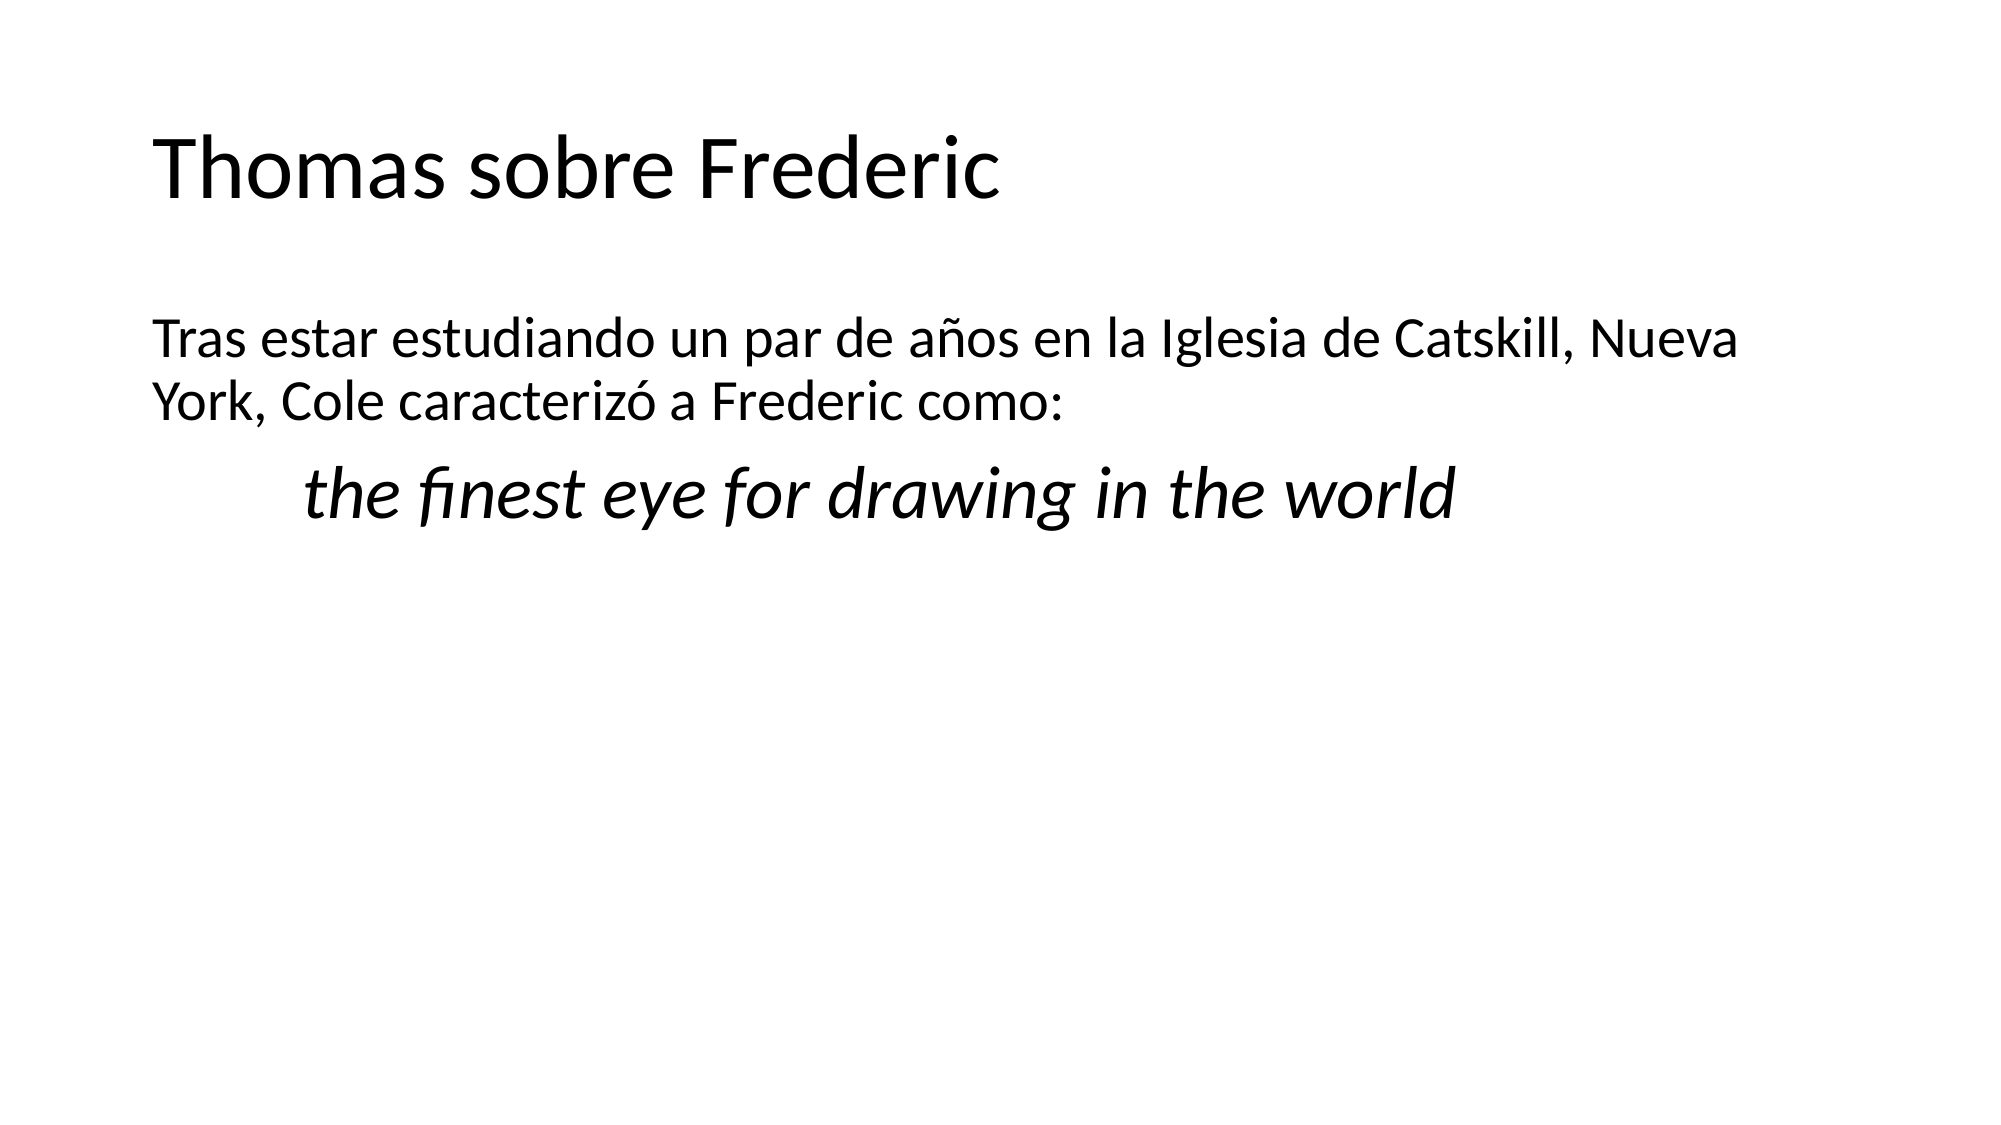

# Thomas sobre Frederic
Tras estar estudiando un par de años en la Iglesia de Catskill, Nueva York, Cole caracterizó a Frederic como:
	the finest eye for drawing in the world